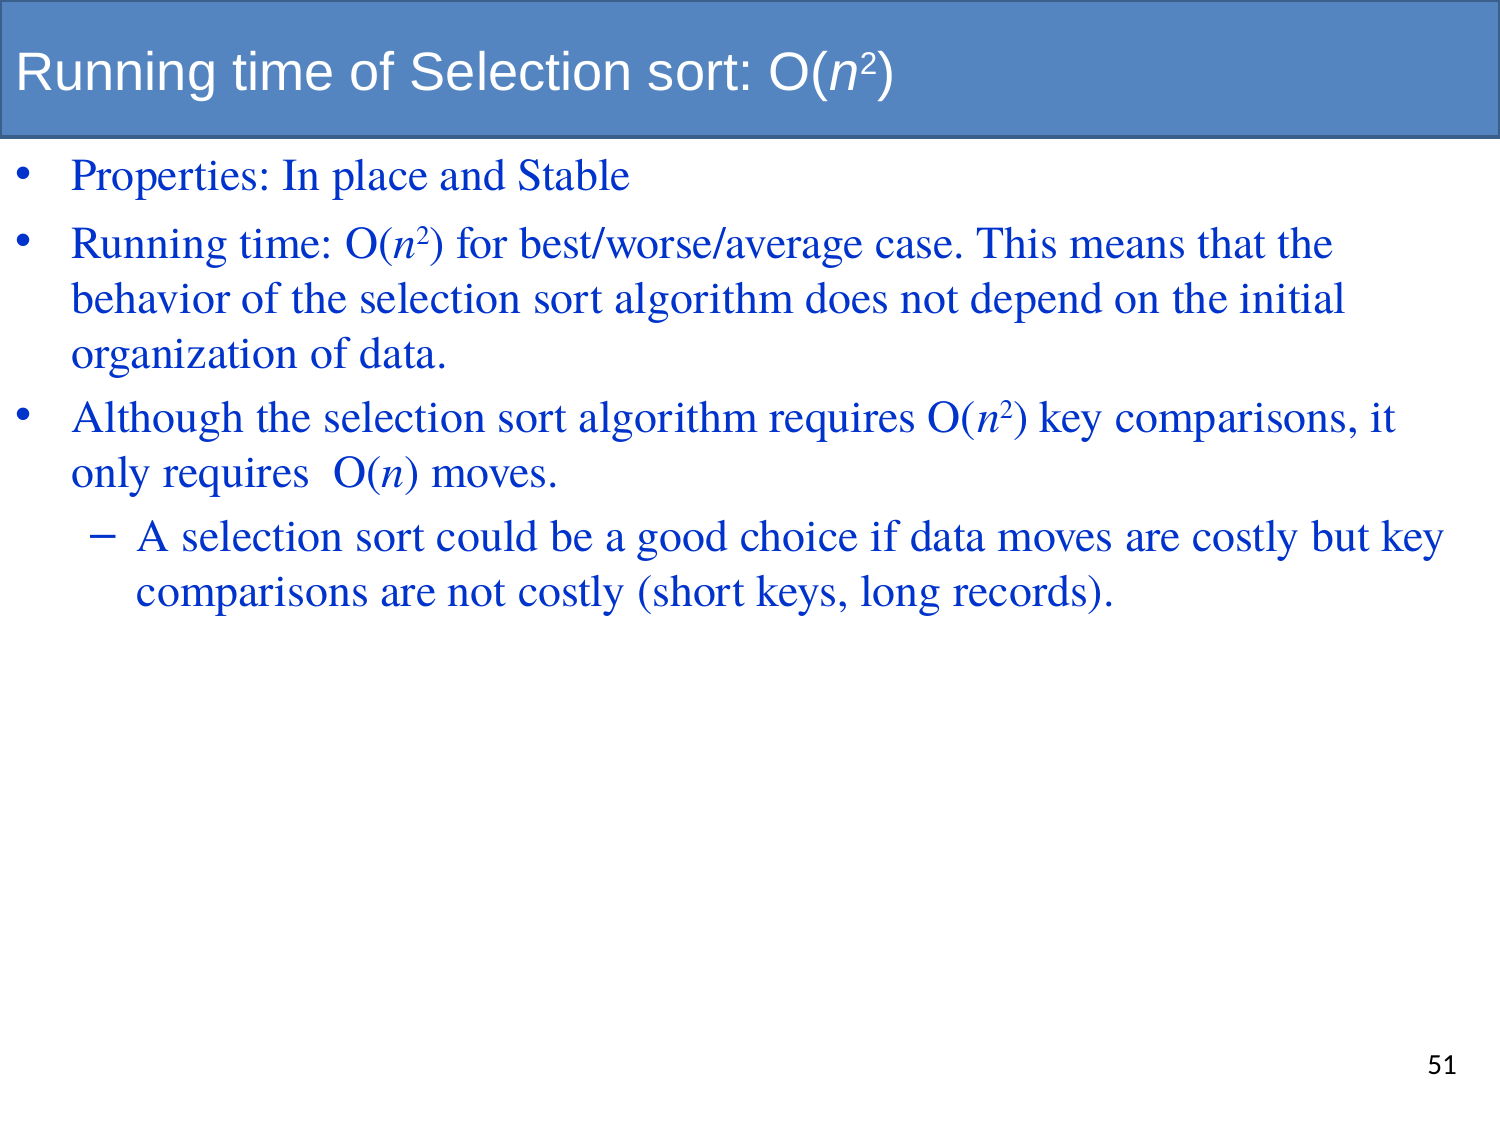

# Running time of Selection sort: O(n2)
Properties: In place and Stable
Running time: O(n2) for best/worse/average case. This means that the behavior of the selection sort algorithm does not depend on the initial organization of data.
Although the selection sort algorithm requires O(n2) key comparisons, it only requires  O(n) moves.
A selection sort could be a good choice if data moves are costly but key comparisons are not costly (short keys, long records).

51